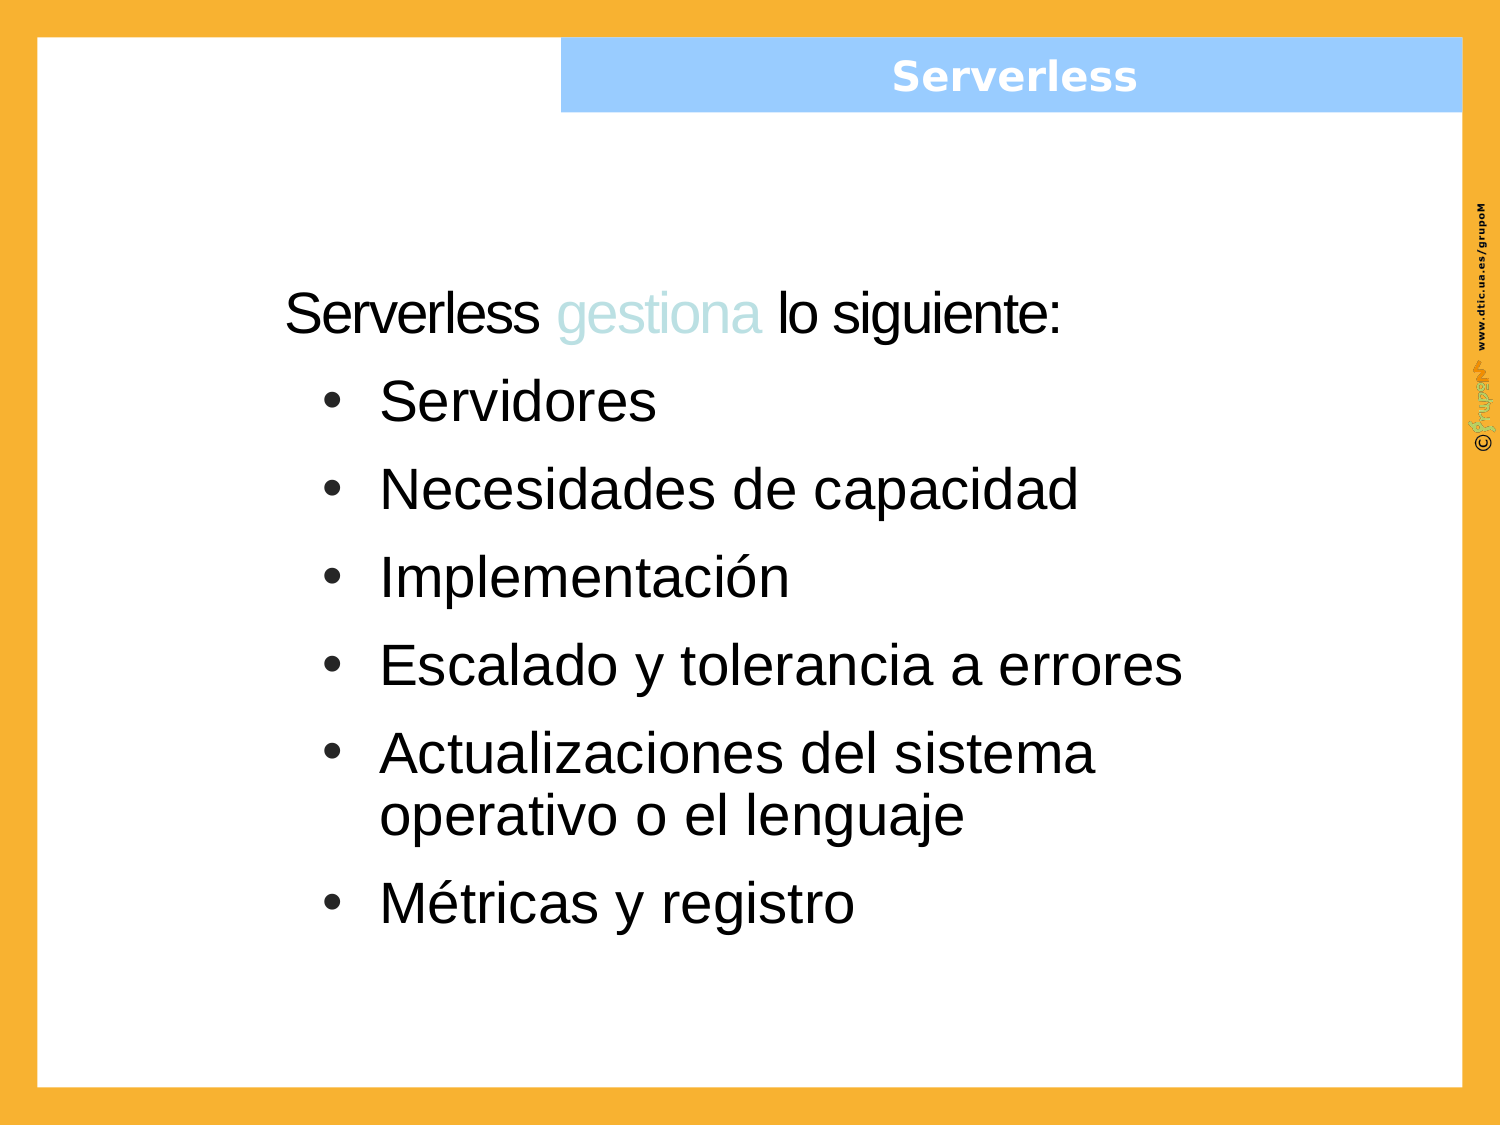

Serverless
#
Serverless gestiona lo siguiente:
Servidores
Necesidades de capacidad
Implementación
Escalado y tolerancia a errores
Actualizaciones del sistema operativo o el lenguaje
Métricas y registro